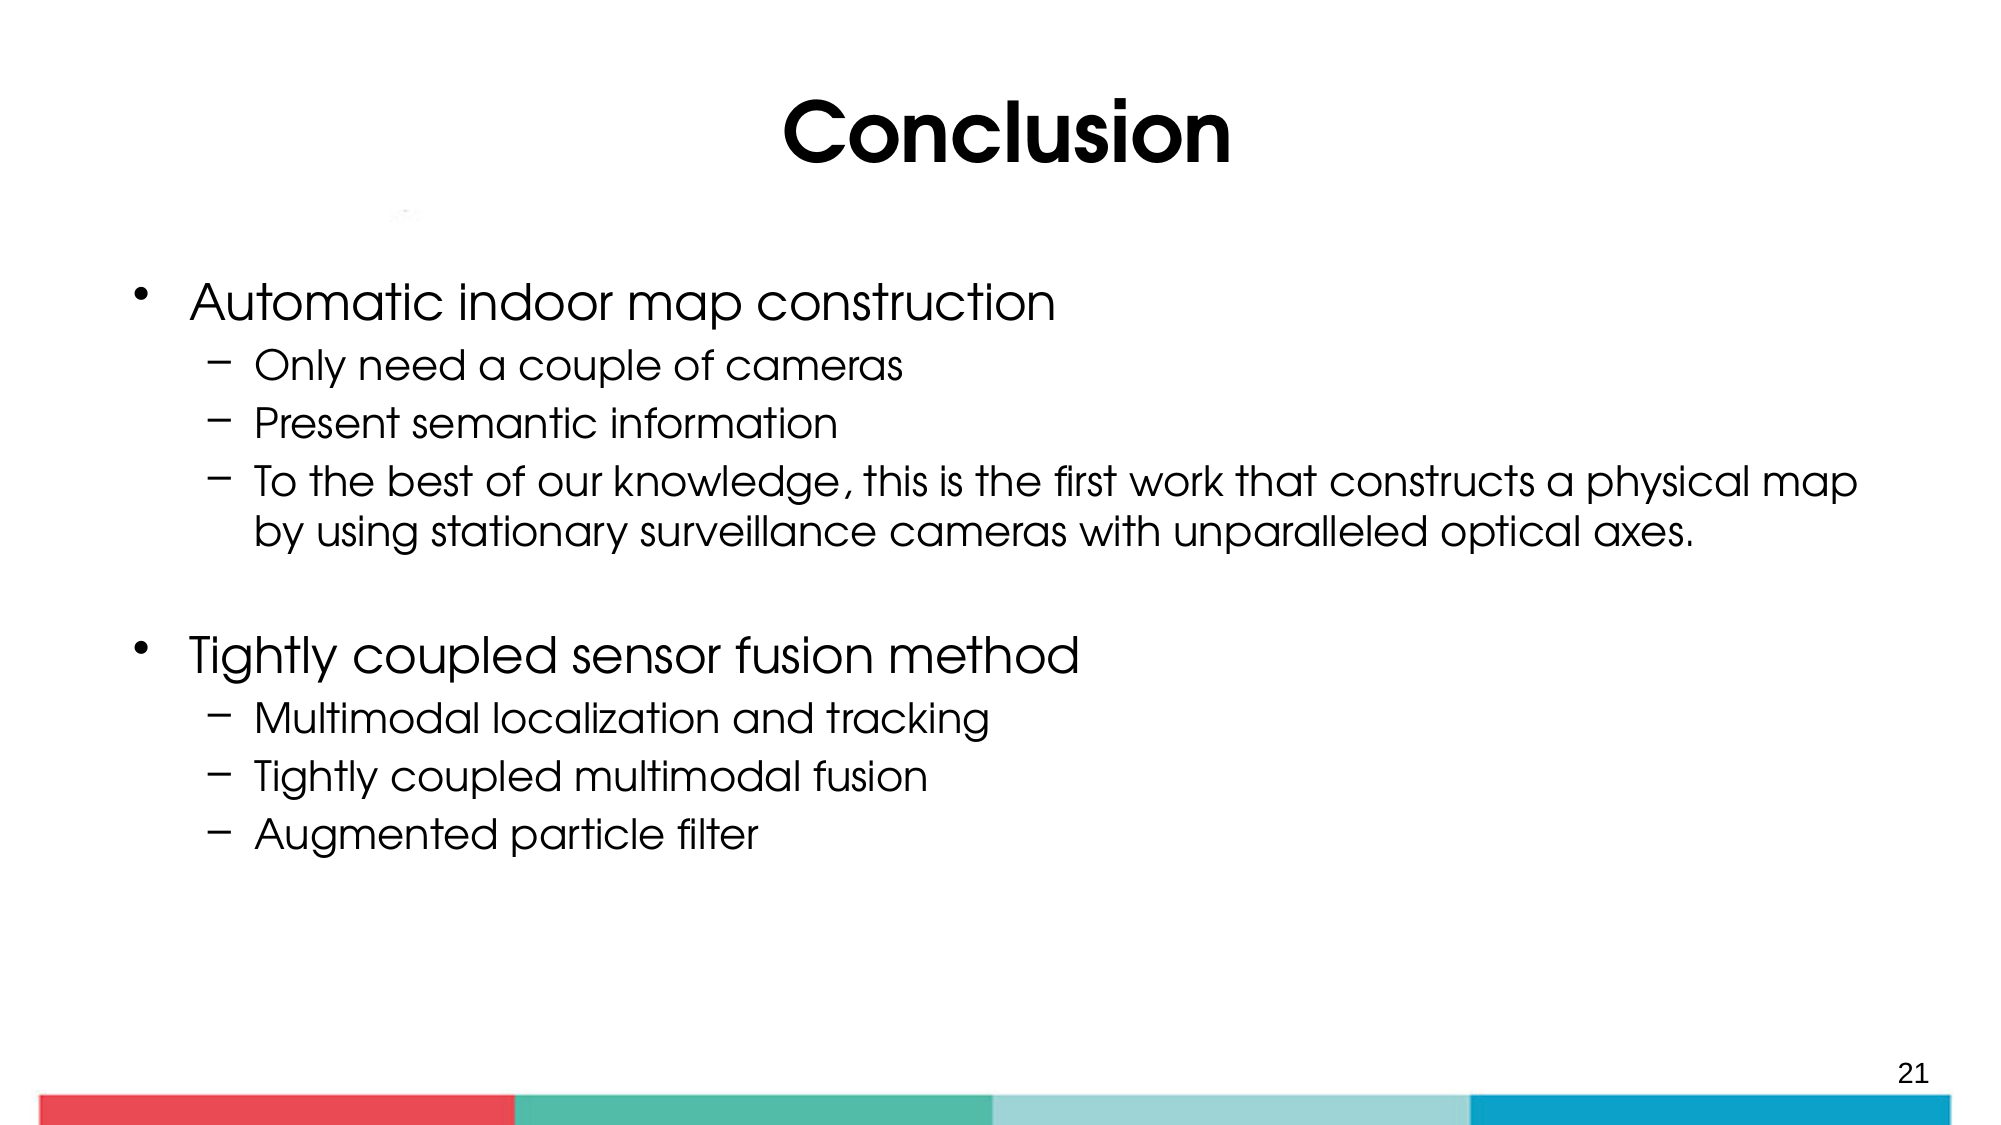

# Conclusion
Automatic indoor map construction
Only need a couple of cameras
Present semantic information
To the best of our knowledge, this is the first work that constructs a physical map by using stationary surveillance cameras with unparalleled optical axes.

Tightly coupled sensor fusion method
Multimodal localization and tracking
Tightly coupled multimodal fusion
Augmented particle filter
21